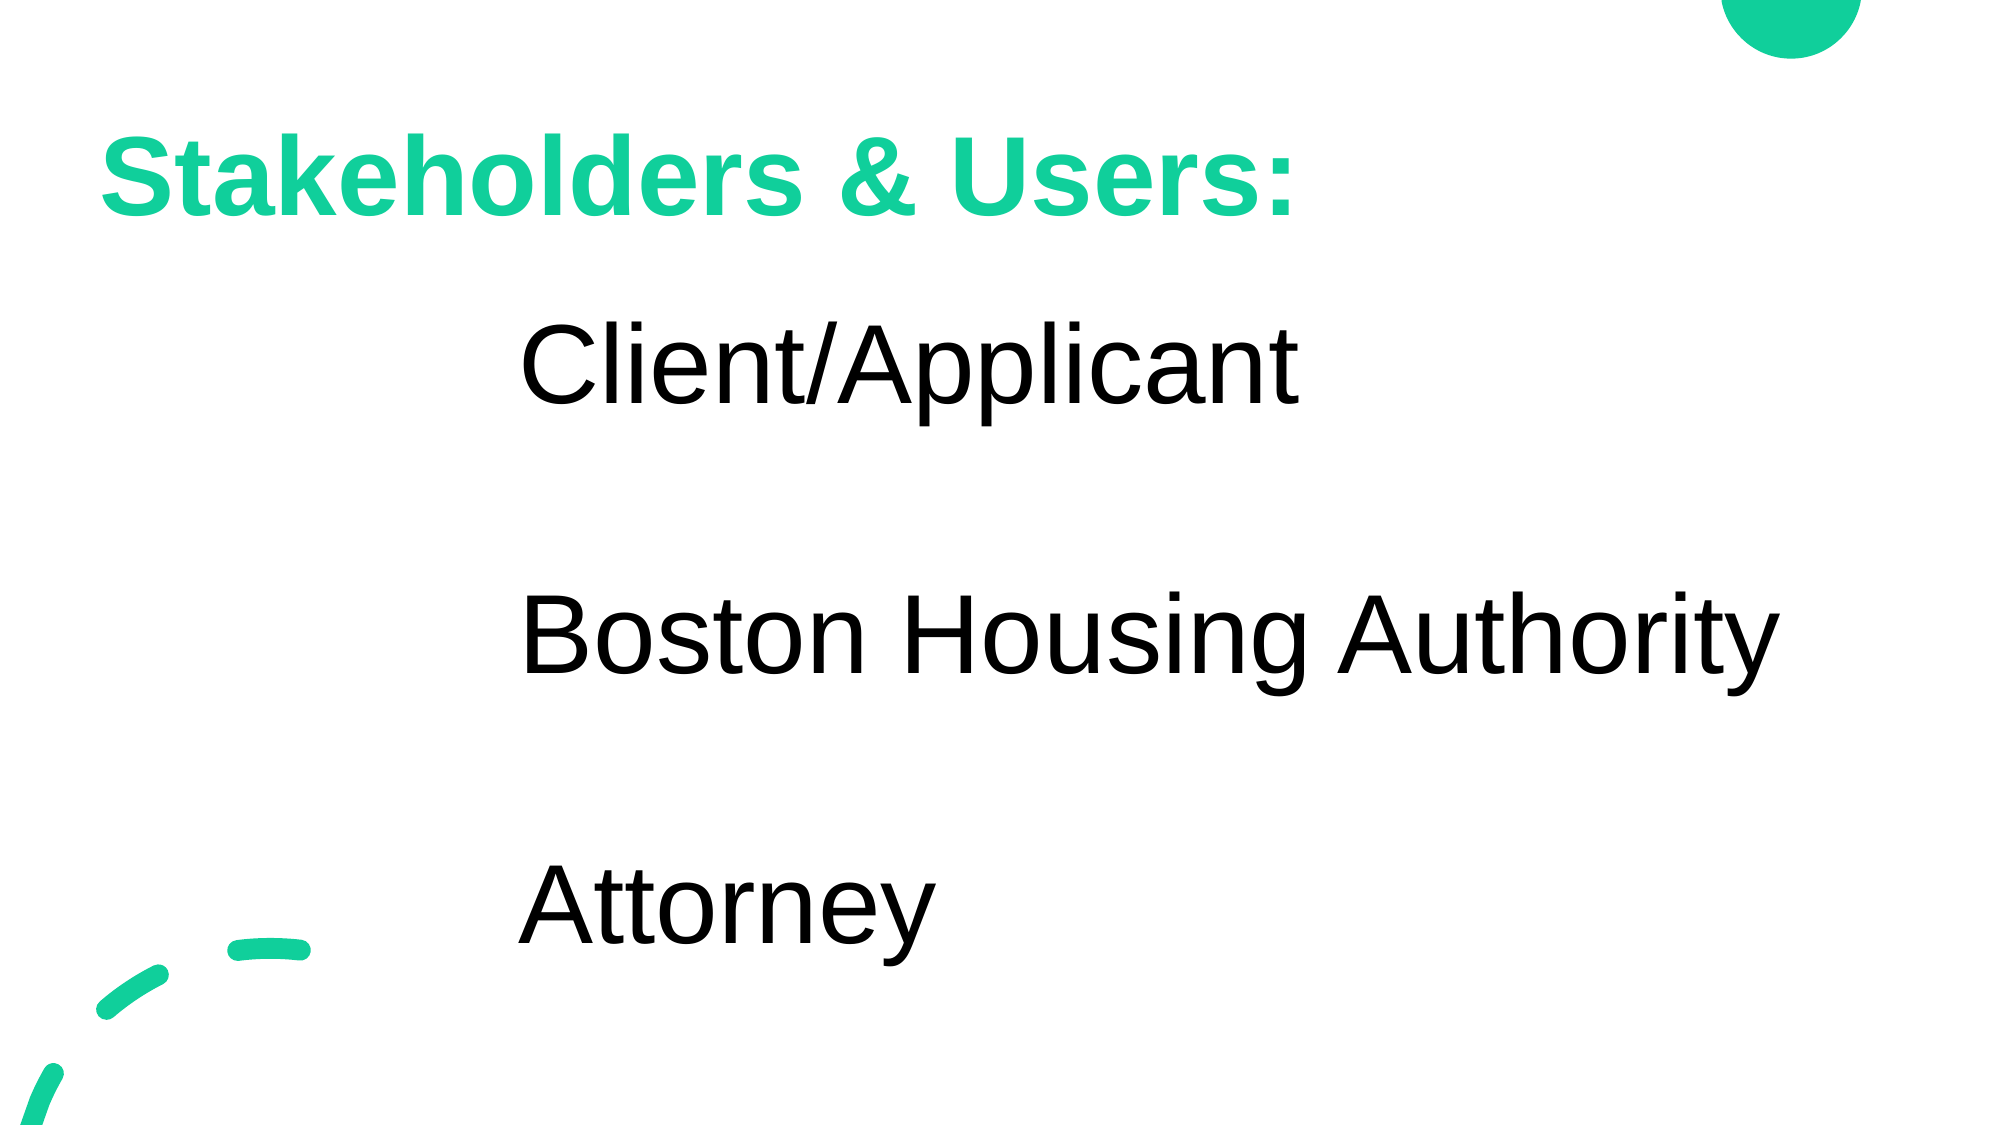

Stakeholders & Users:
Client/Applicant

Boston Housing Authority

Attorney